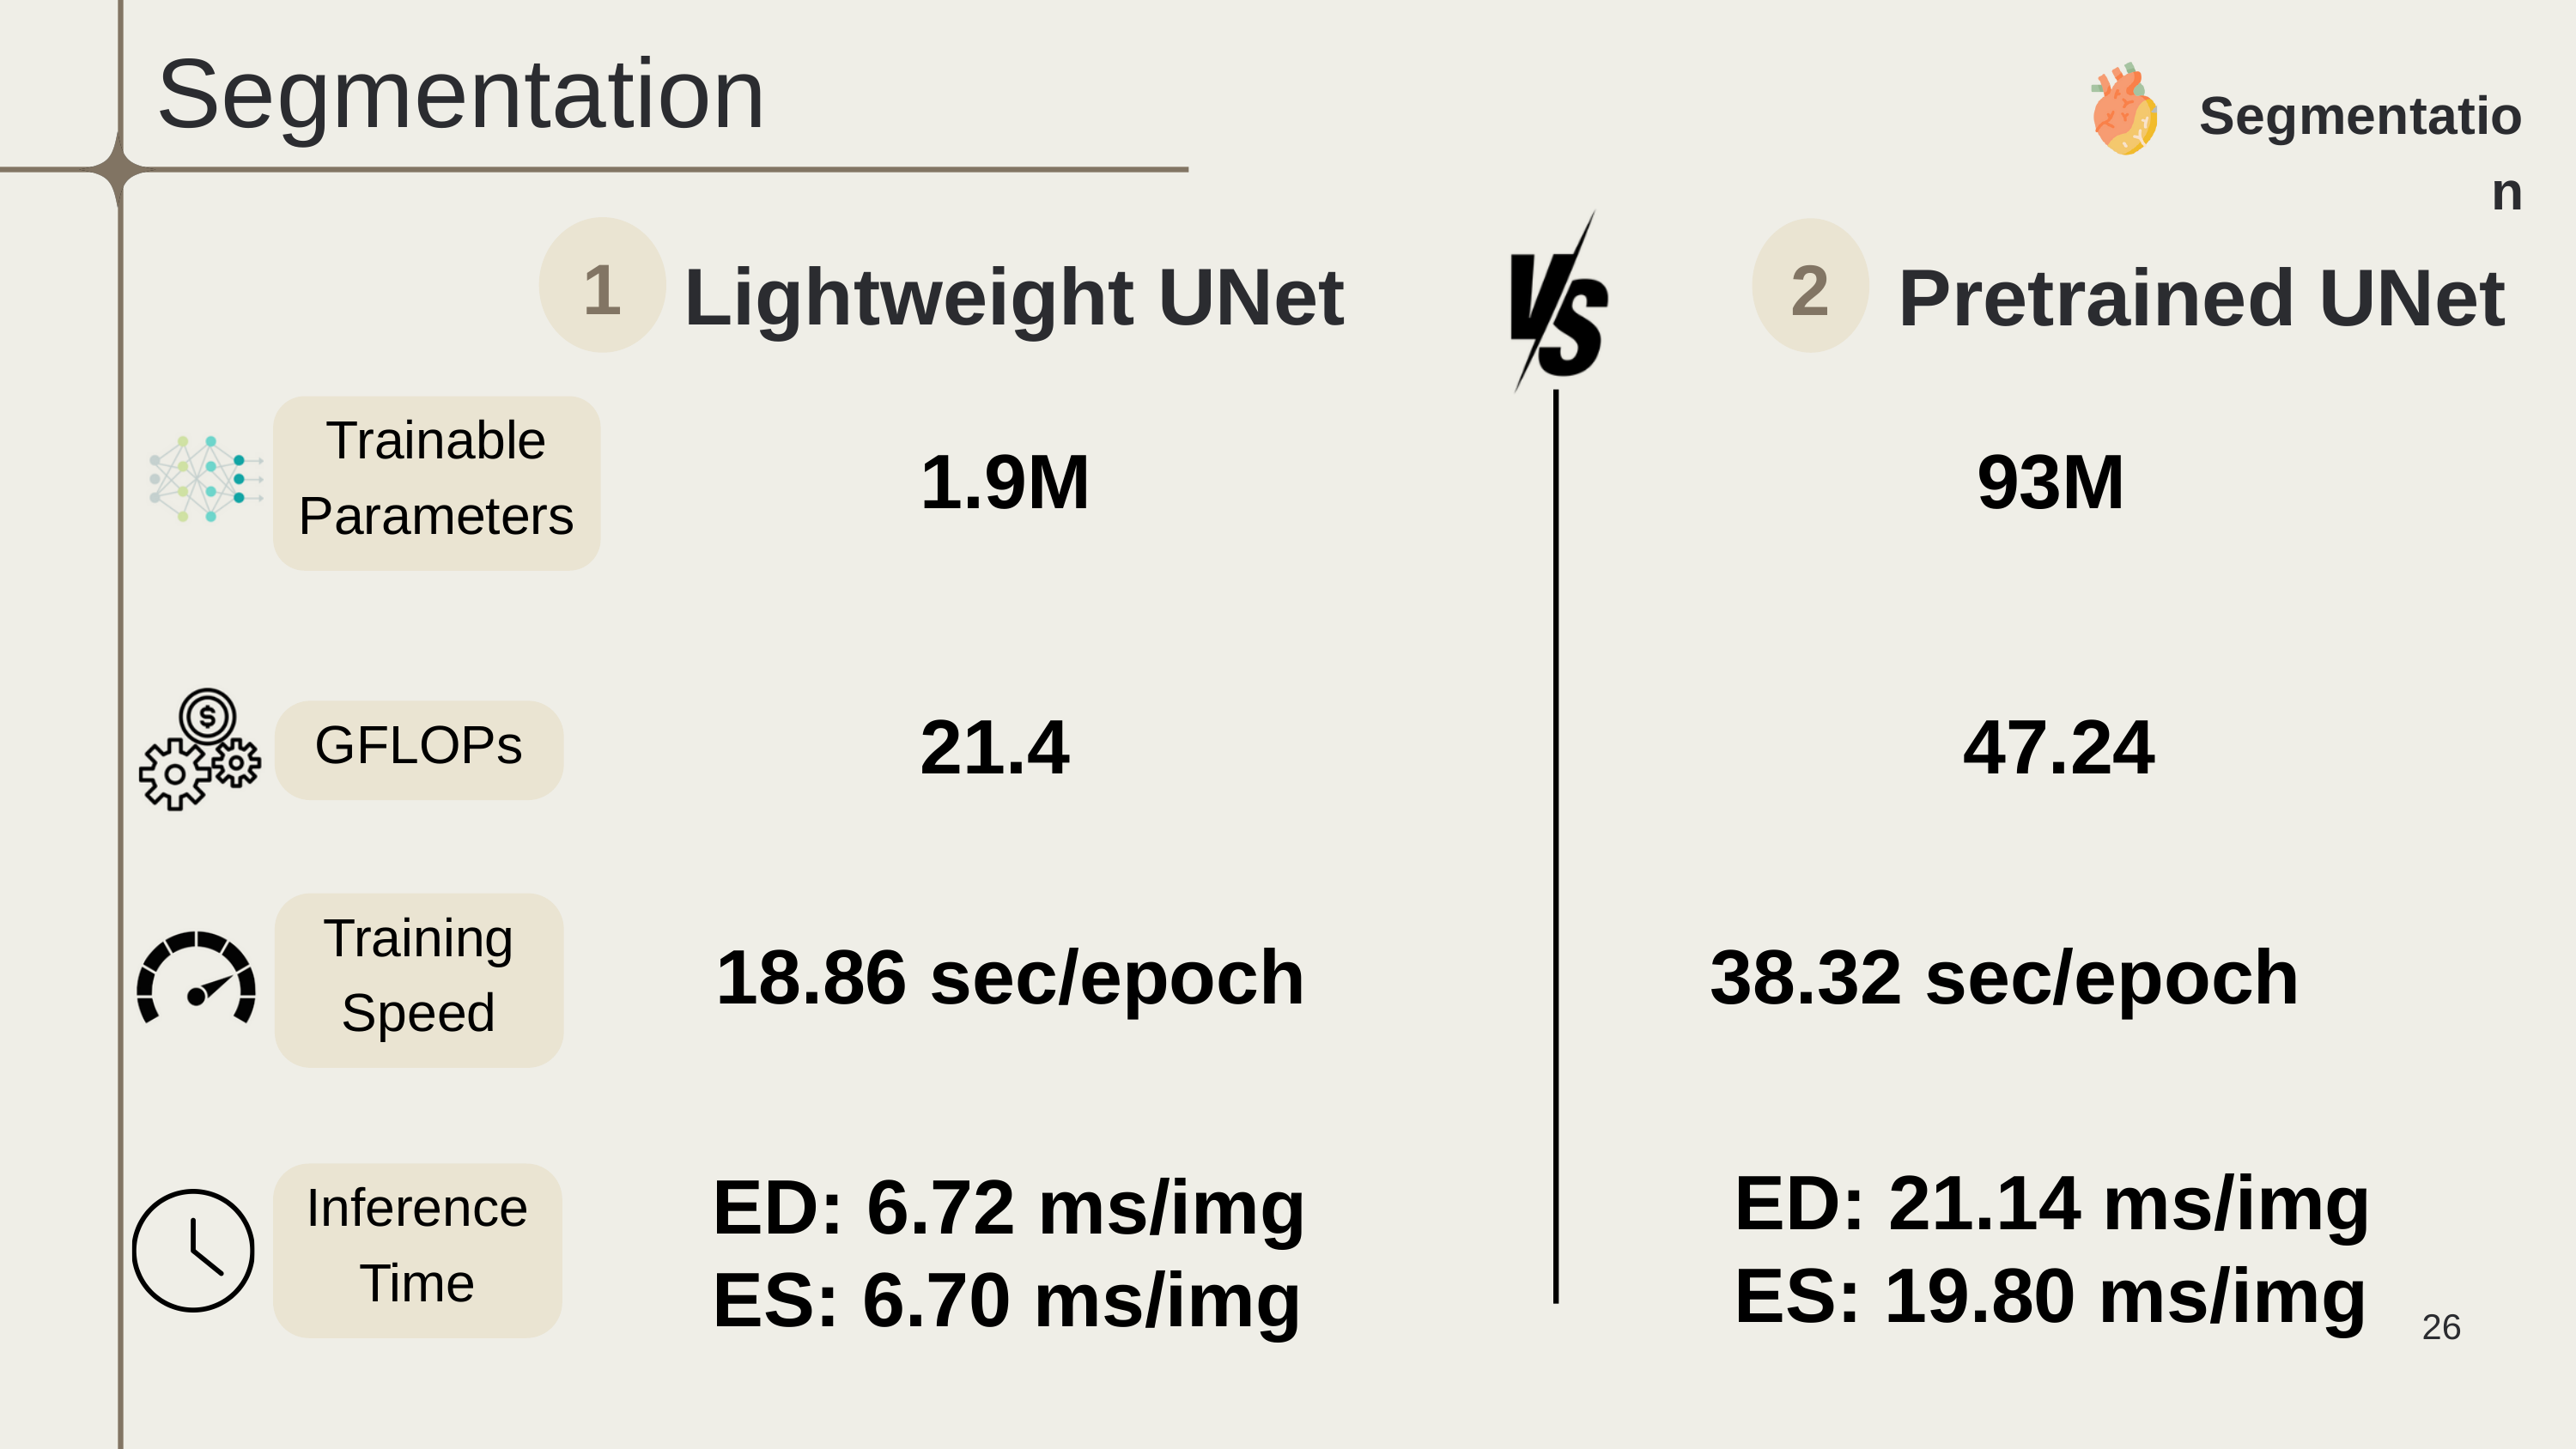

Segmentation

Segmentation

1
Lightweight UNet

2
Pretrained UNet

Trainable Parameters

1.9M
93M

21.4
47.24

GFLOPs

Training
Speed

18.86 sec/epoch
38.32 sec/epoch
ED: 21.14 ms/img
ES: 19.80 ms/img
ED: 6.72 ms/img
ES: 6.70 ms/img

Inference
Time

26